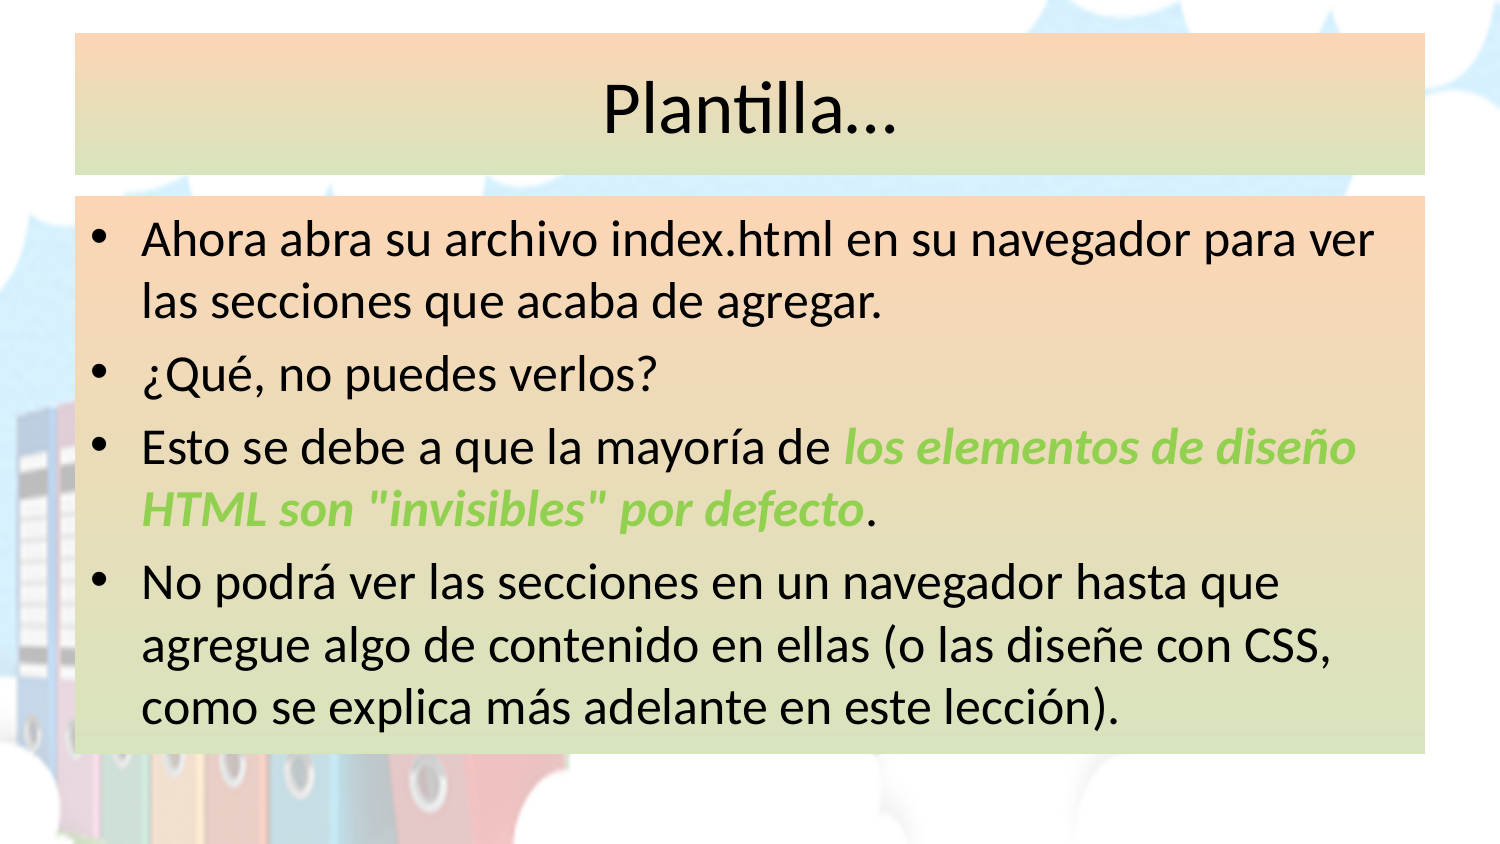

# Plantilla…
Ahora abra su archivo index.html en su navegador para ver las secciones que acaba de agregar.
¿Qué, no puedes verlos?
Esto se debe a que la mayoría de los elementos de diseño HTML son "invisibles" por defecto.
No podrá ver las secciones en un navegador hasta que agregue algo de contenido en ellas (o las diseñe con CSS, como se explica más adelante en este lección).